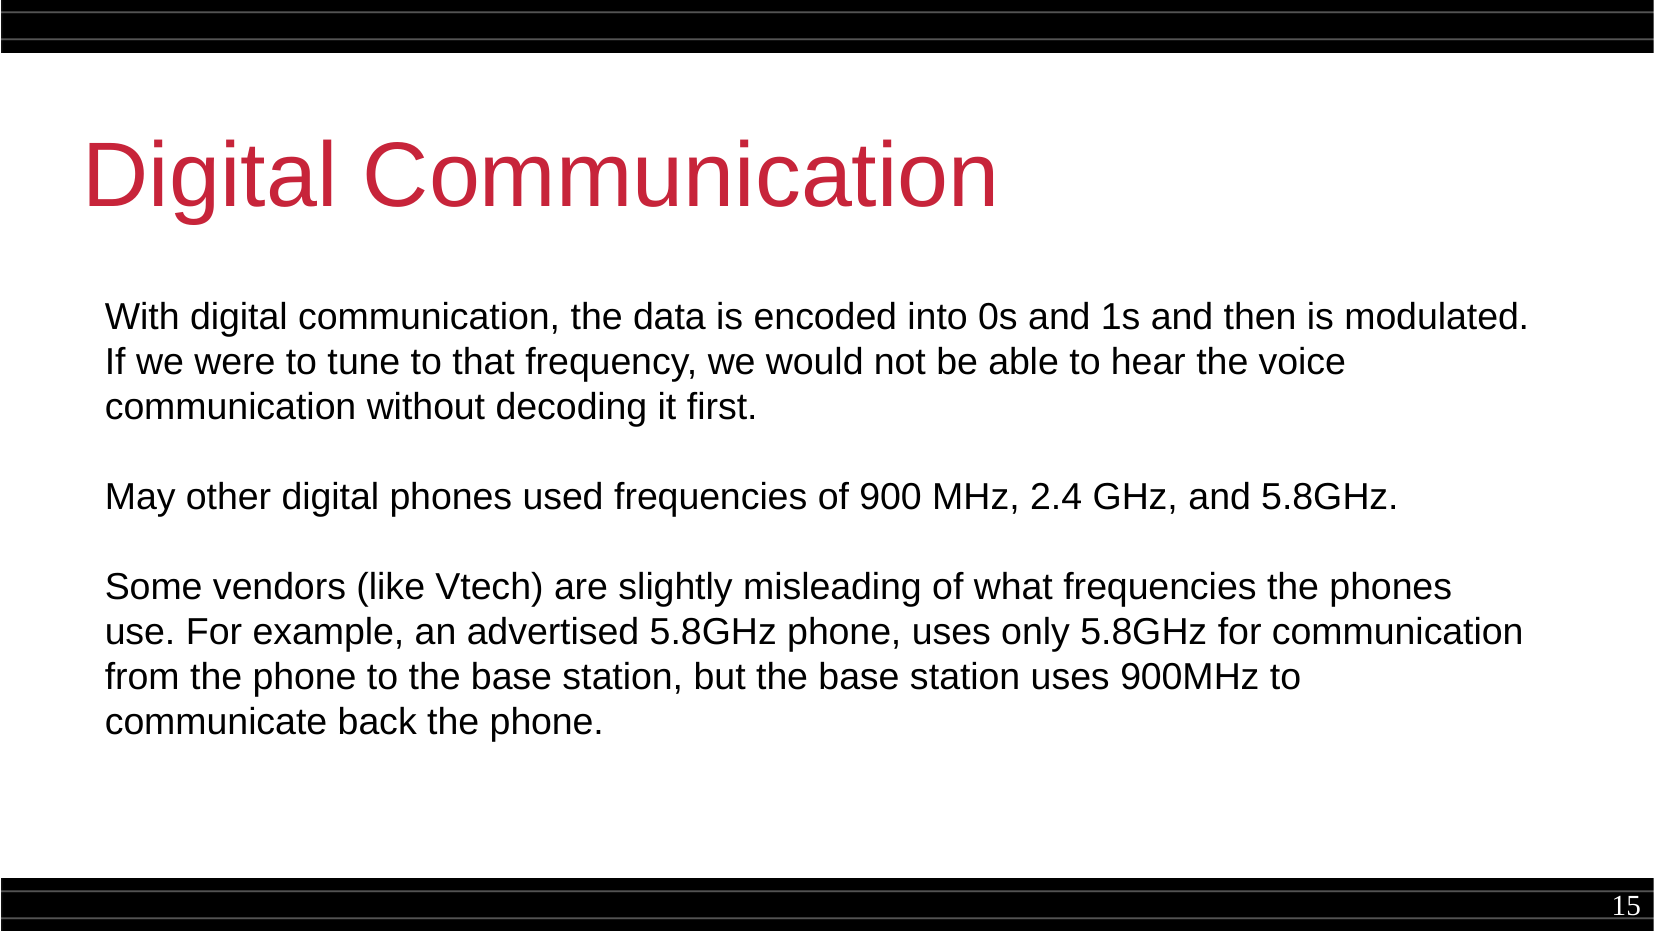

Digital Communication

With digital communication, the data is encoded into 0s and 1s and then is modulated. If we were to tune to that frequency, we would not be able to hear the voice communication without decoding it first.

May other digital phones used frequencies of 900 MHz, 2.4 GHz, and 5.8GHz.

Some vendors (like Vtech) are slightly misleading of what frequencies the phones use. For example, an advertised 5.8GHz phone, uses only 5.8GHz for communication from the phone to the base station, but the base station uses 900MHz to communicate back the phone.